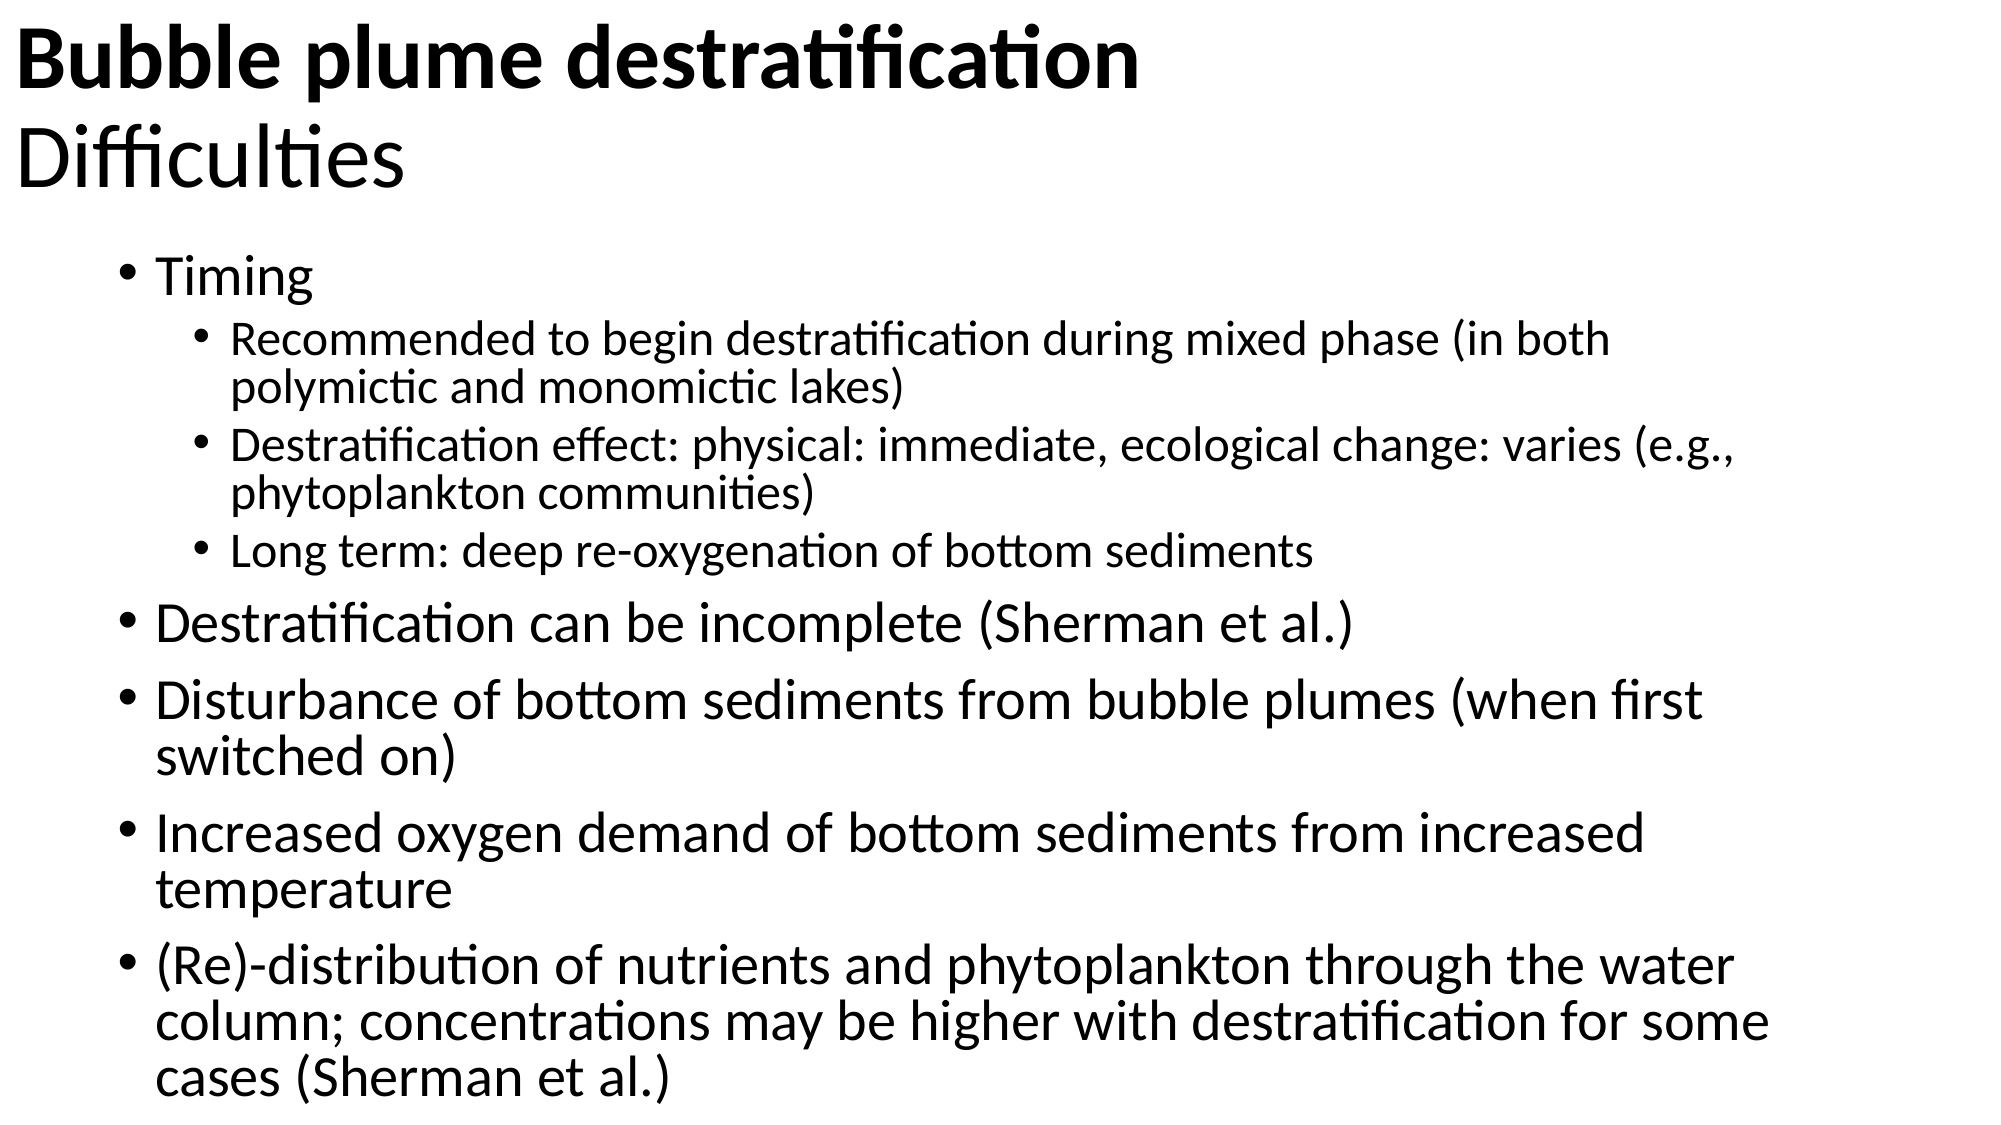

# Bubble plume destratification Difficulties
Timing
Recommended to begin destratification during mixed phase (in both polymictic and monomictic lakes)
Destratification effect: physical: immediate, ecological change: varies (e.g., phytoplankton communities)
Long term: deep re-oxygenation of bottom sediments
Destratification can be incomplete (Sherman et al.)
Disturbance of bottom sediments from bubble plumes (when first switched on)
Increased oxygen demand of bottom sediments from increased temperature
(Re)-distribution of nutrients and phytoplankton through the water column; concentrations may be higher with destratification for some cases (Sherman et al.)